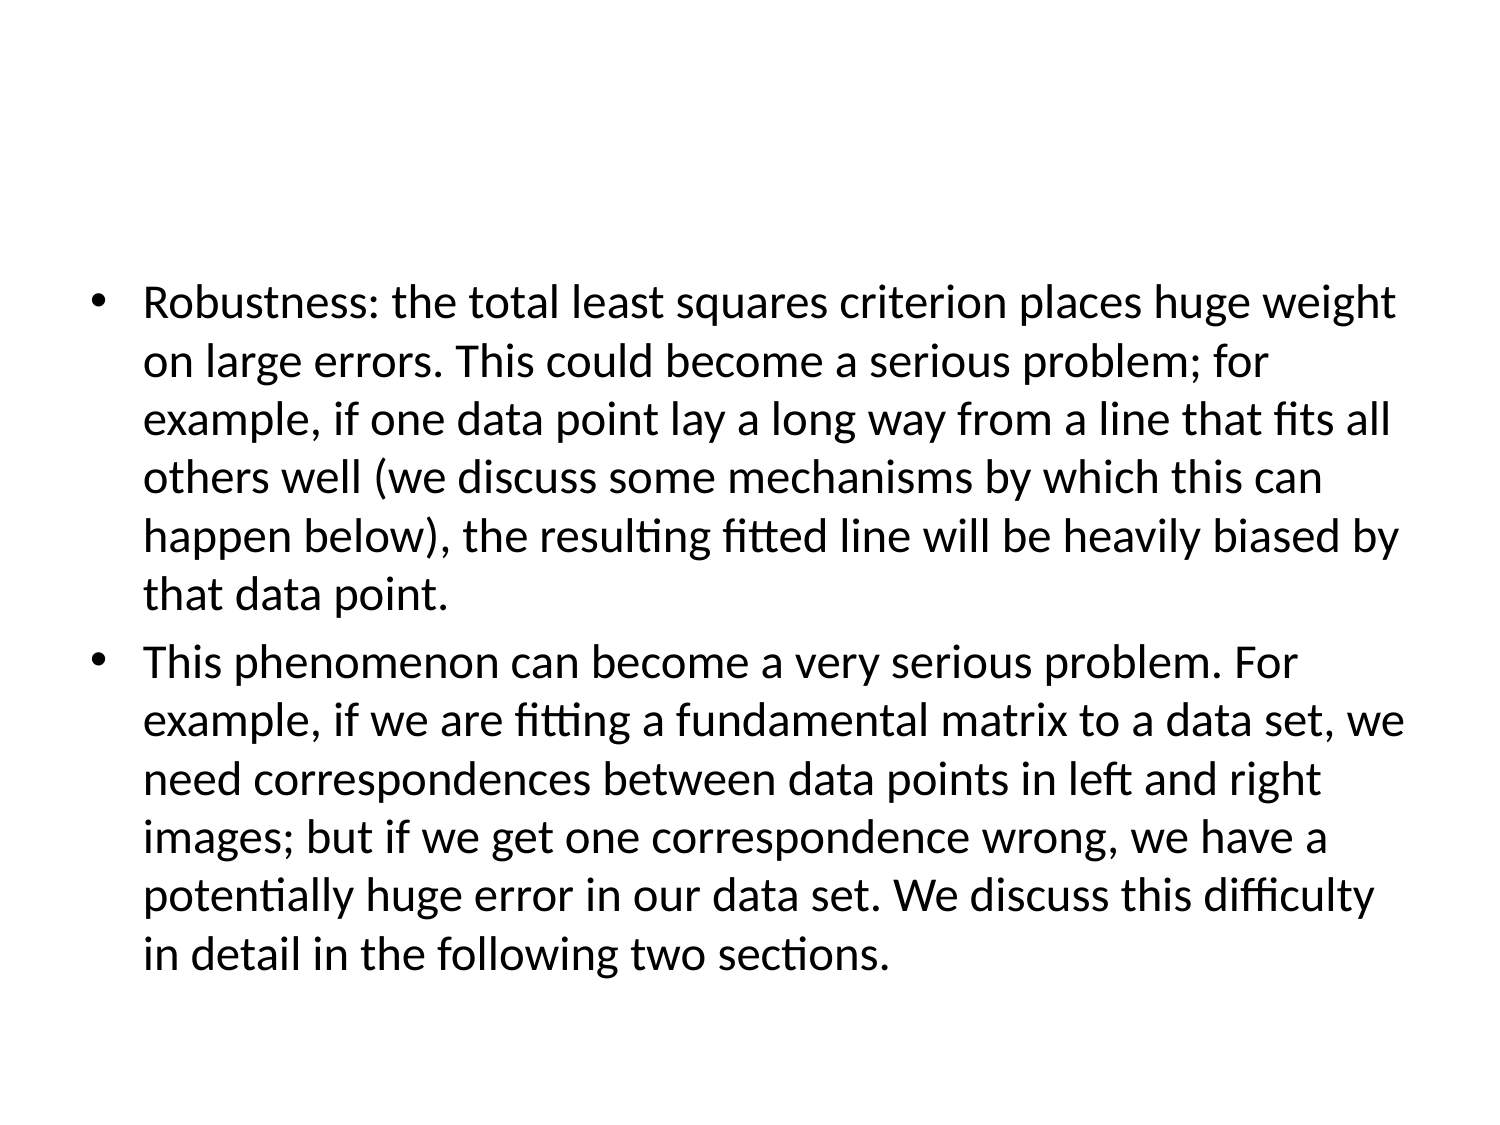

#
Robustness: the total least squares criterion places huge weight on large errors. This could become a serious problem; for example, if one data point lay a long way from a line that fits all others well (we discuss some mechanisms by which this can happen below), the resulting fitted line will be heavily biased by that data point.
This phenomenon can become a very serious problem. For example, if we are fitting a fundamental matrix to a data set, we need correspondences between data points in left and right images; but if we get one correspondence wrong, we have a potentially huge error in our data set. We discuss this difficulty in detail in the following two sections.